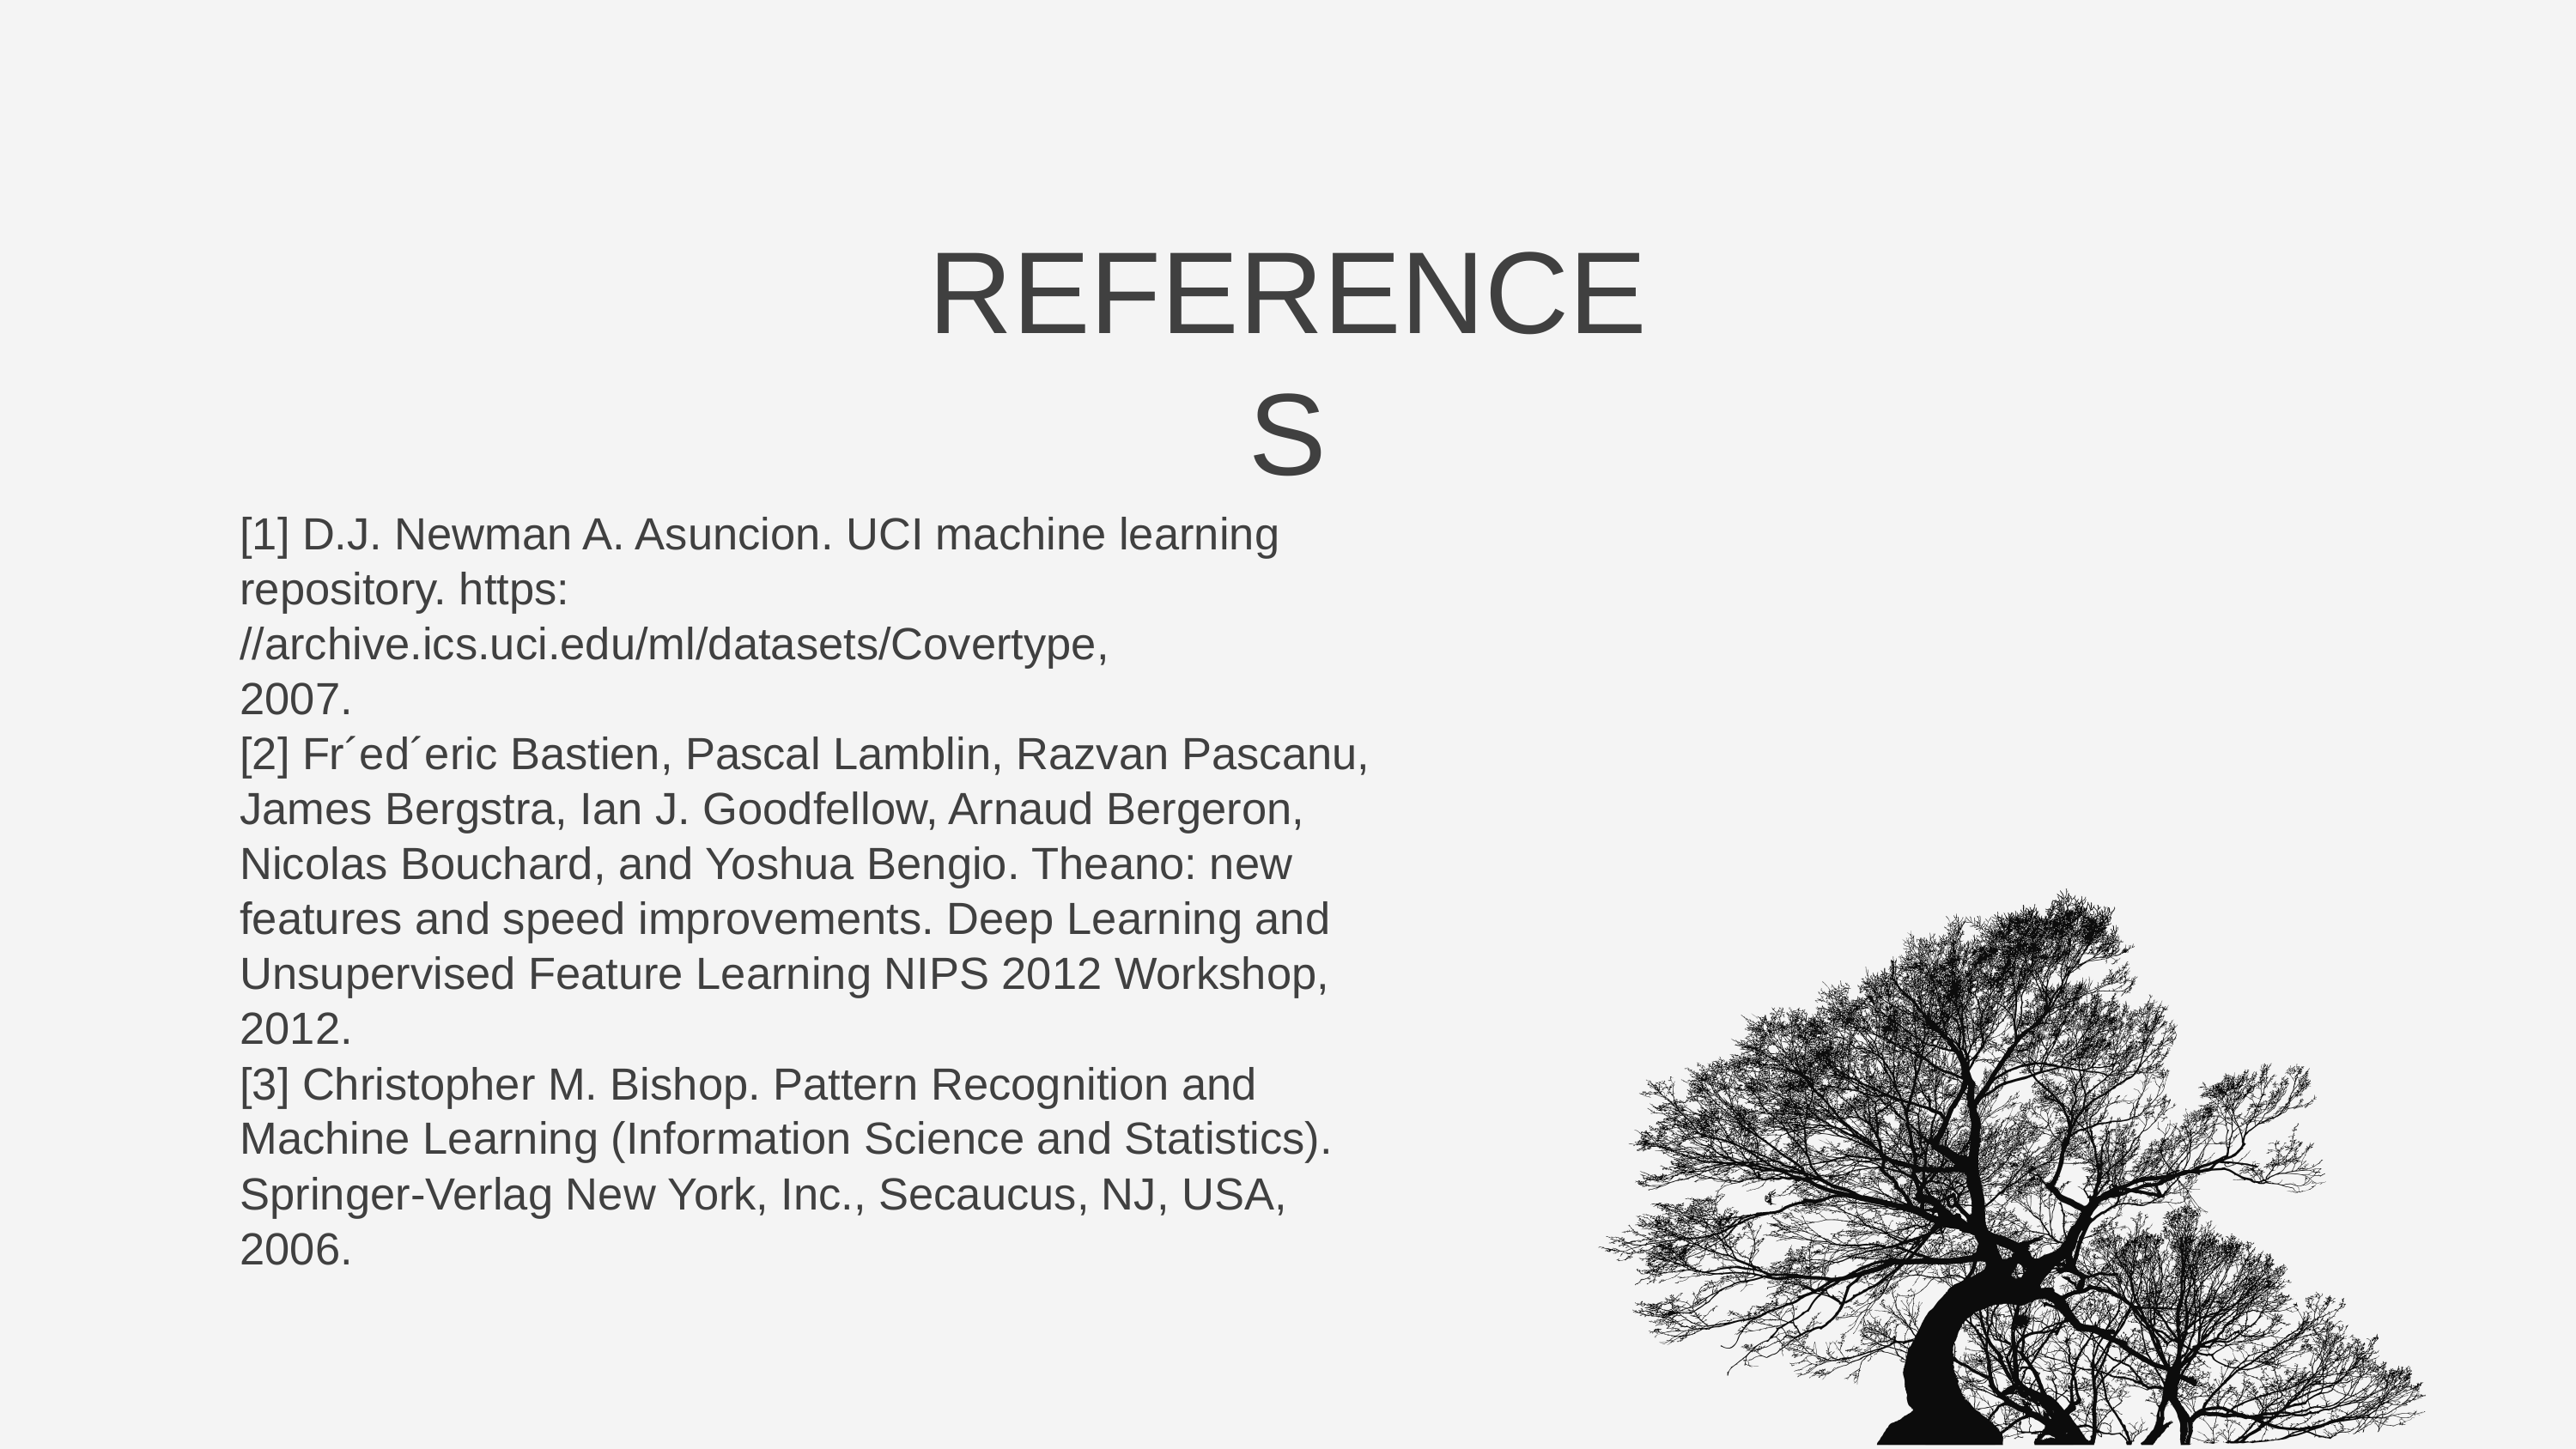

REFERENCES
[1] D.J. Newman A. Asuncion. UCI machine learning
repository. https:
//archive.ics.uci.edu/ml/datasets/Covertype,
2007.
[2] Fr´ed´eric Bastien, Pascal Lamblin, Razvan Pascanu,
James Bergstra, Ian J. Goodfellow, Arnaud Bergeron,
Nicolas Bouchard, and Yoshua Bengio. Theano: new
features and speed improvements. Deep Learning and
Unsupervised Feature Learning NIPS 2012 Workshop,
2012.
[3] Christopher M. Bishop. Pattern Recognition and
Machine Learning (Information Science and Statistics).
Springer-Verlag New York, Inc., Secaucus, NJ, USA,
2006.